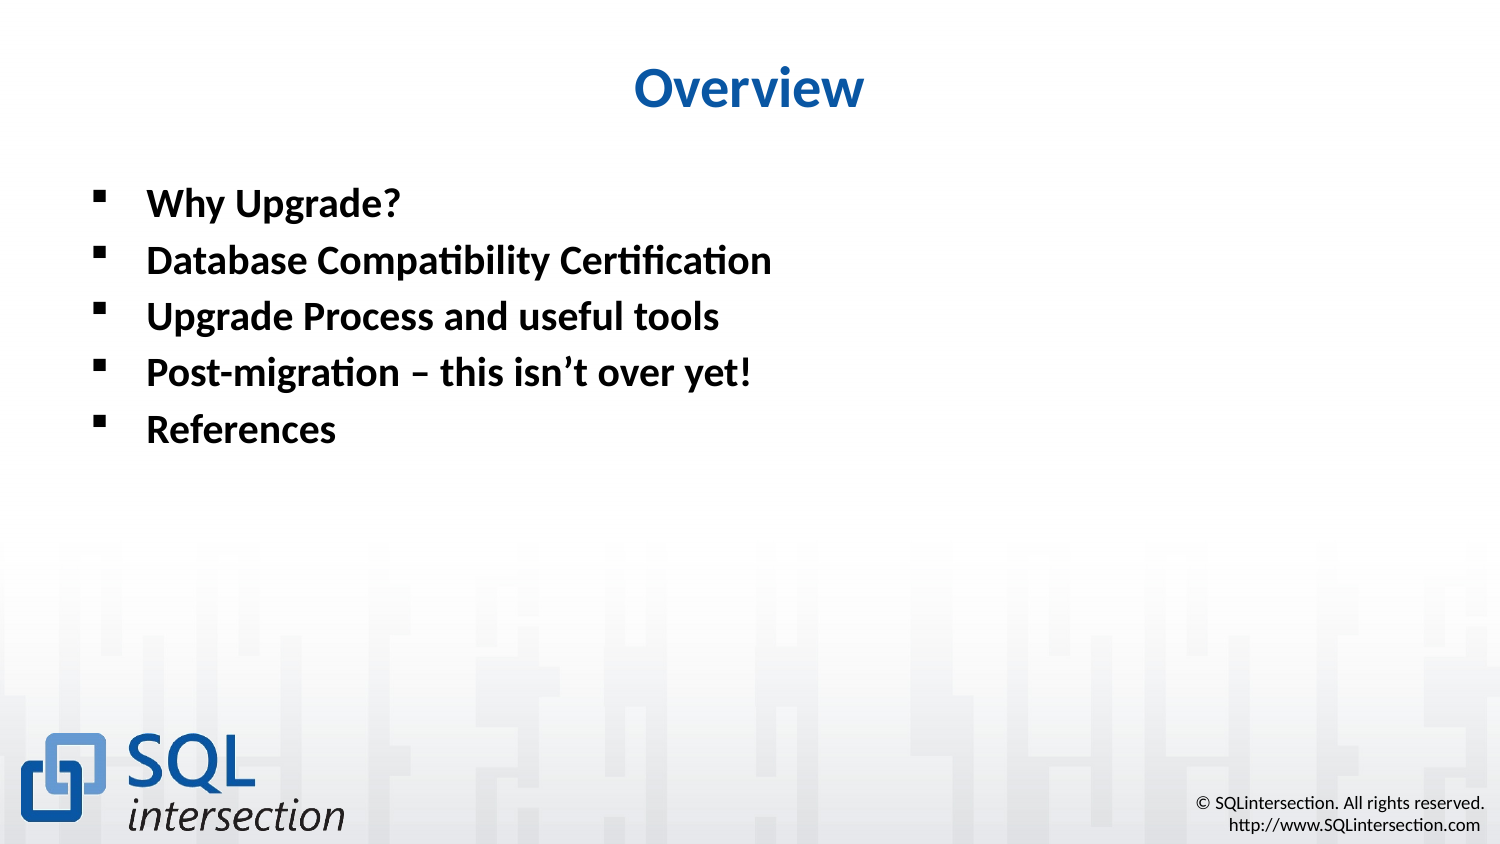

# Overview
Why Upgrade?
Database Compatibility Certification
Upgrade Process and useful tools
Post-migration – this isn’t over yet!
References